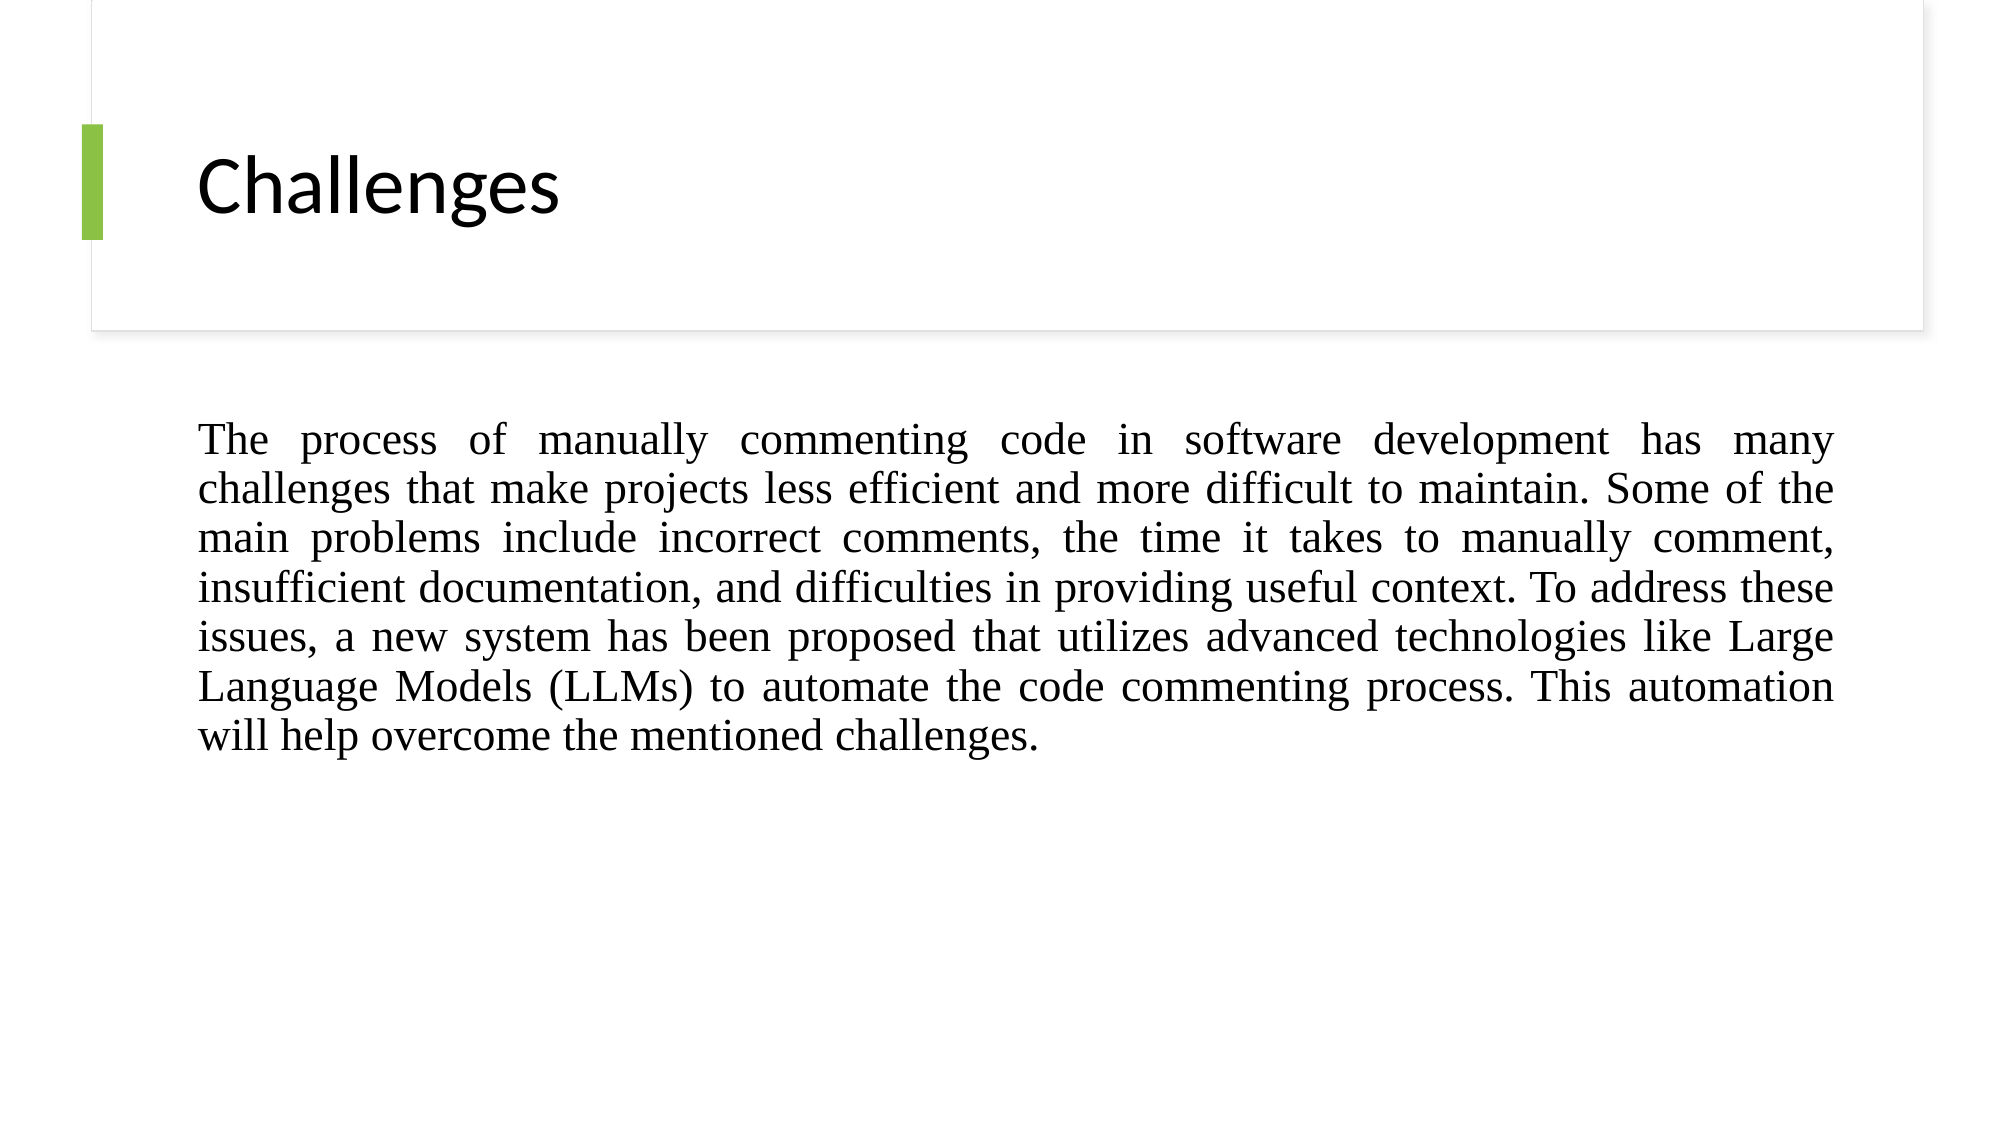

# Challenges

The process of manually commenting code in software development has many challenges that make projects less efficient and more difficult to maintain. Some of the main problems include incorrect comments, the time it takes to manually comment, insufficient documentation, and difficulties in providing useful context. To address these issues, a new system has been proposed that utilizes advanced technologies like Large Language Models (LLMs) to automate the code commenting process. This automation will help overcome the mentioned challenges.